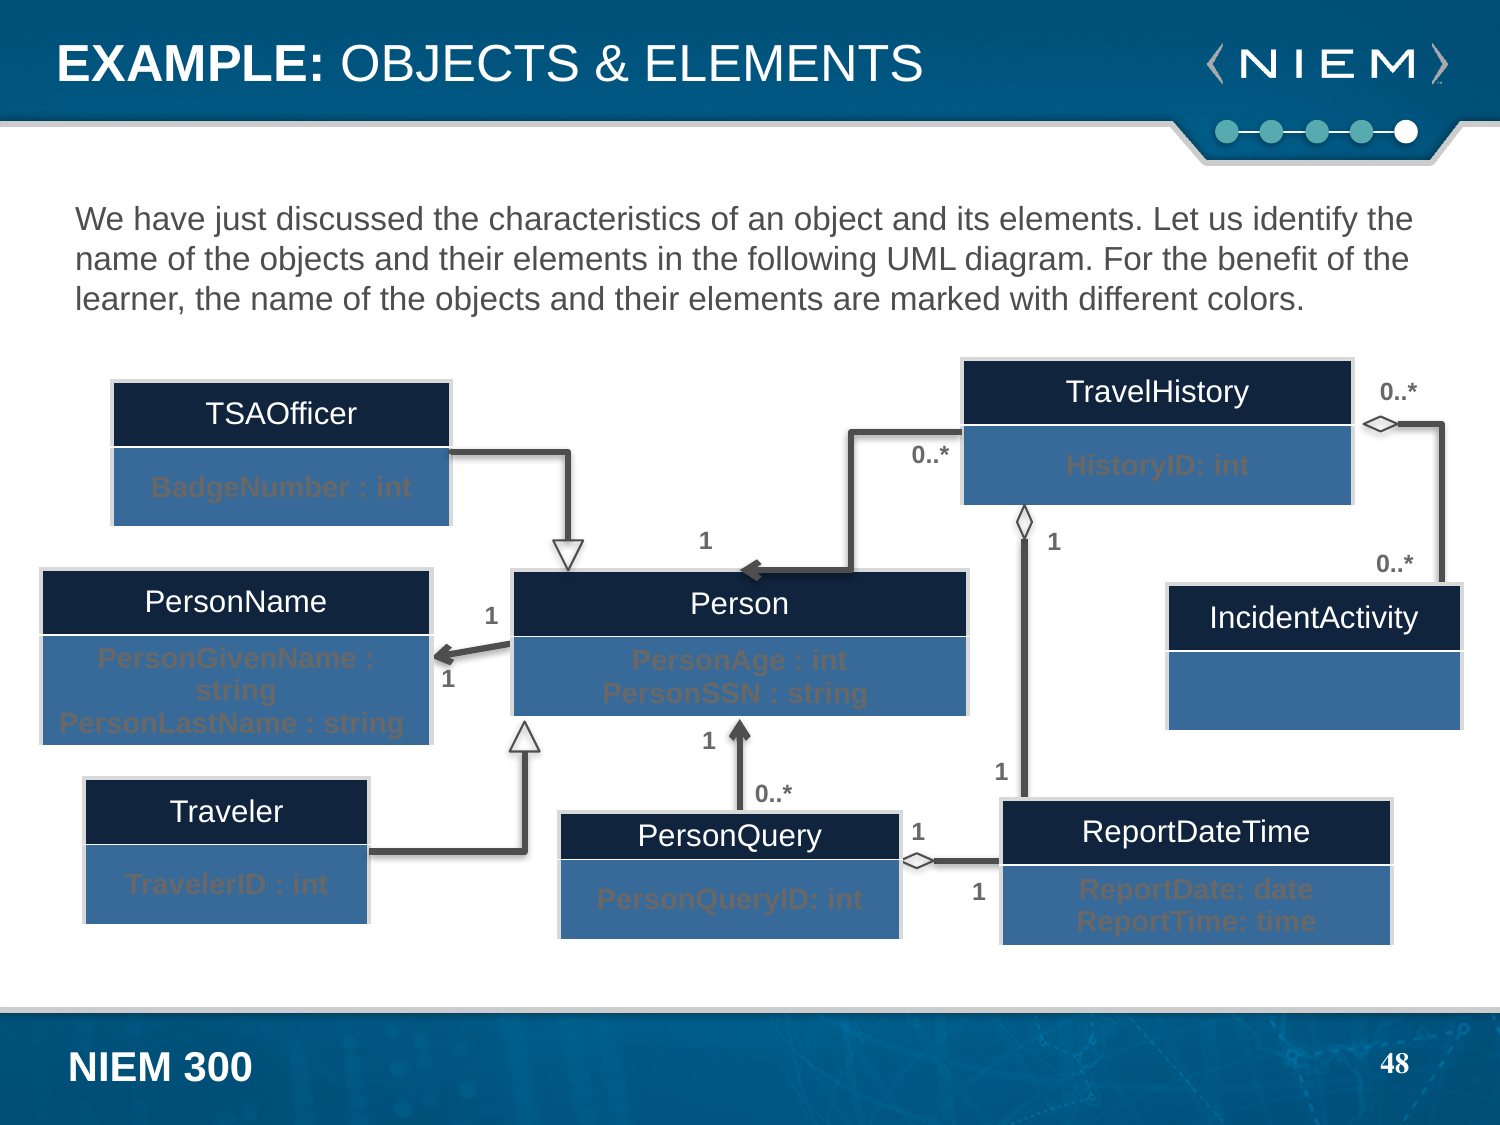

# Example: Objects & Elements

We have just discussed the characteristics of an object and its elements. Let us identify the name of the objects and their elements in the following UML diagram. For the benefit of the learner, the name of the objects and their elements are marked with different colors.
| TravelHistory |
| --- |
| HistoryID: int |
0..*
1..*
| TSAOfficer |
| --- |
| BadgeNumber : int |

0..*

1
1

0..*
| PersonName |
| --- |
| PersonGivenName : string PersonLastName : string |
| Person |
| --- |
| PersonAge : int PersonSSN : string |
| IncidentActivity |
| --- |
|  |
1
1
1

1
0..*
| Traveler |
| --- |
| TravelerID : int |
| ReportDateTime |
| --- |
| ReportDate: date ReportTime: time |
1
| PersonQuery |
| --- |
| PersonQueryID: int |

1
48